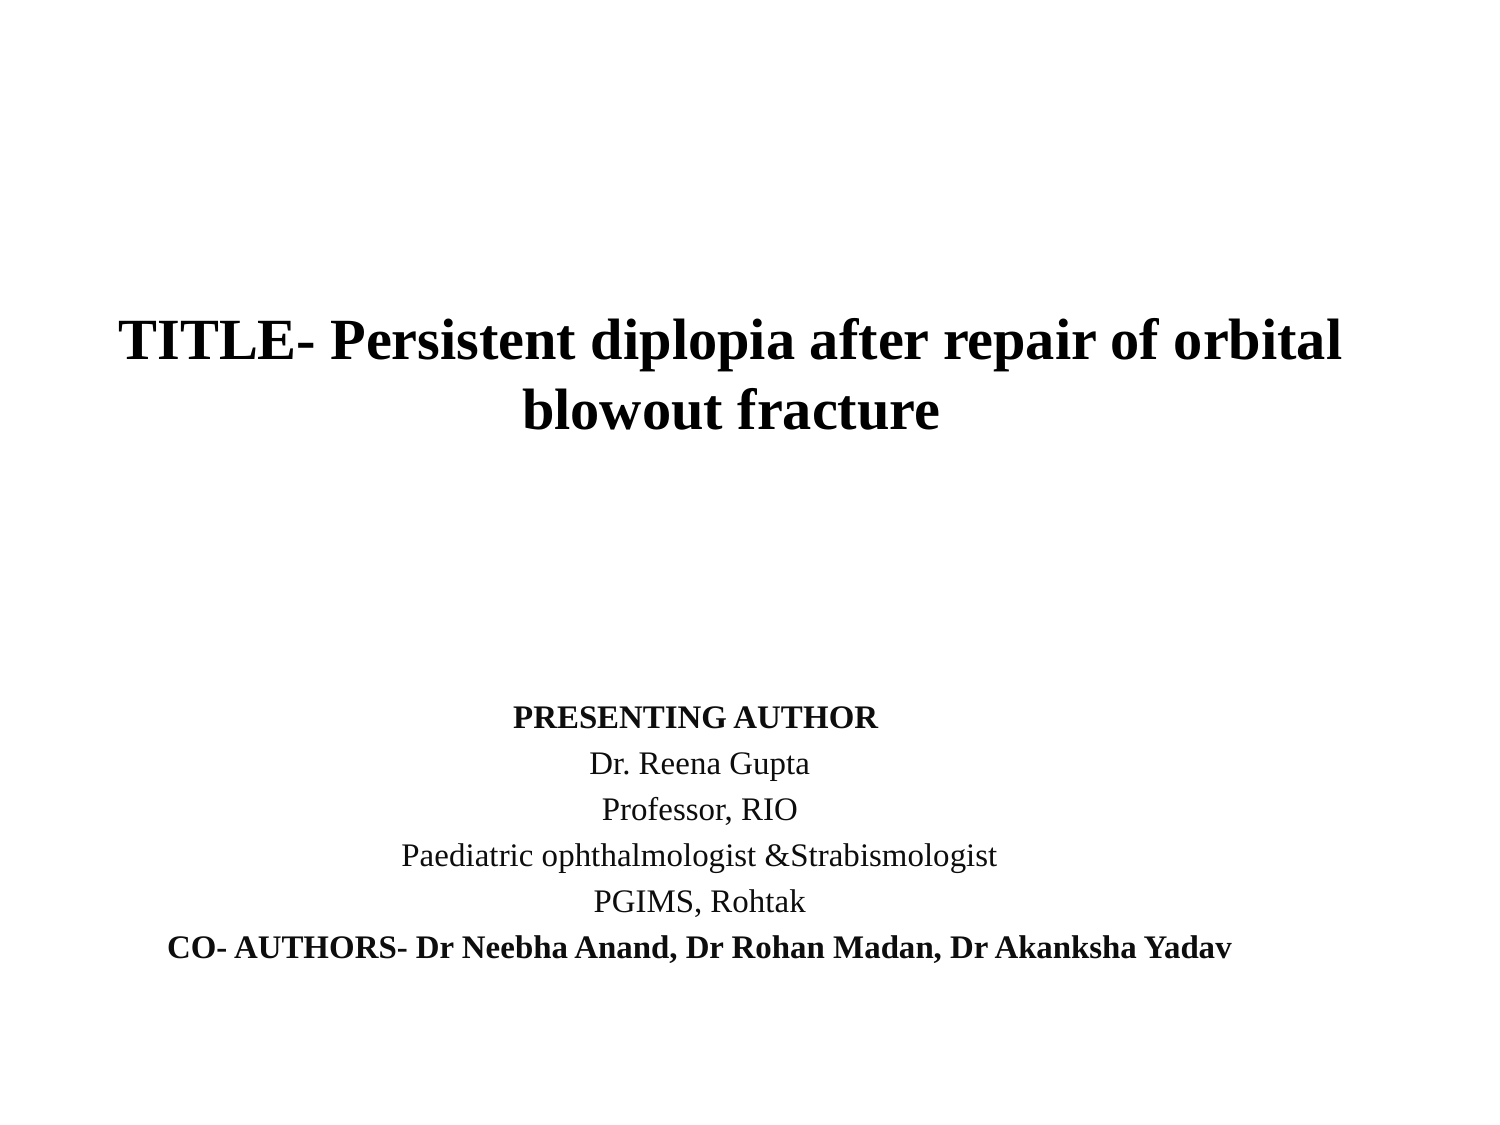

# TITLE- Persistent diplopia after repair of orbital blowout fracture
PRESENTING AUTHOR
Dr. Reena Gupta
Professor, RIO
Paediatric ophthalmologist &Strabismologist
PGIMS, Rohtak
CO- AUTHORS- Dr Neebha Anand, Dr Rohan Madan, Dr Akanksha Yadav